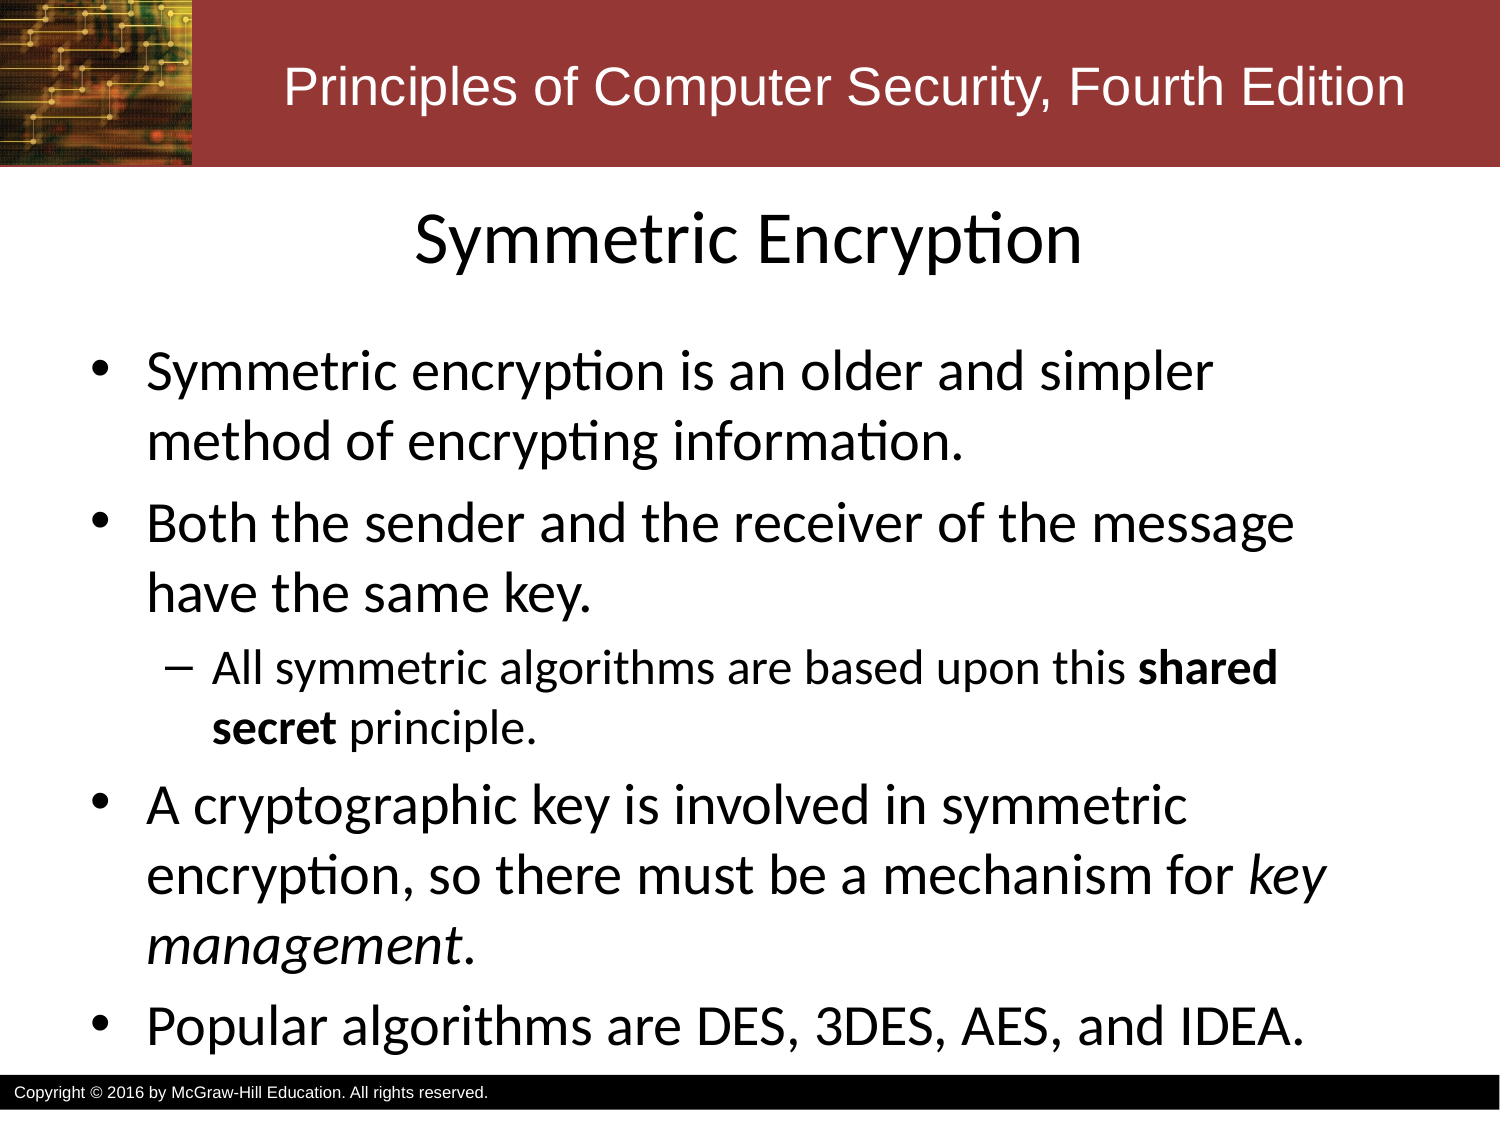

# Symmetric Encryption
Symmetric encryption is an older and simpler method of encrypting information.
Both the sender and the receiver of the message have the same key.
All symmetric algorithms are based upon this shared secret principle.
A cryptographic key is involved in symmetric encryption, so there must be a mechanism for key management.
Popular algorithms are DES, 3DES, AES, and IDEA.